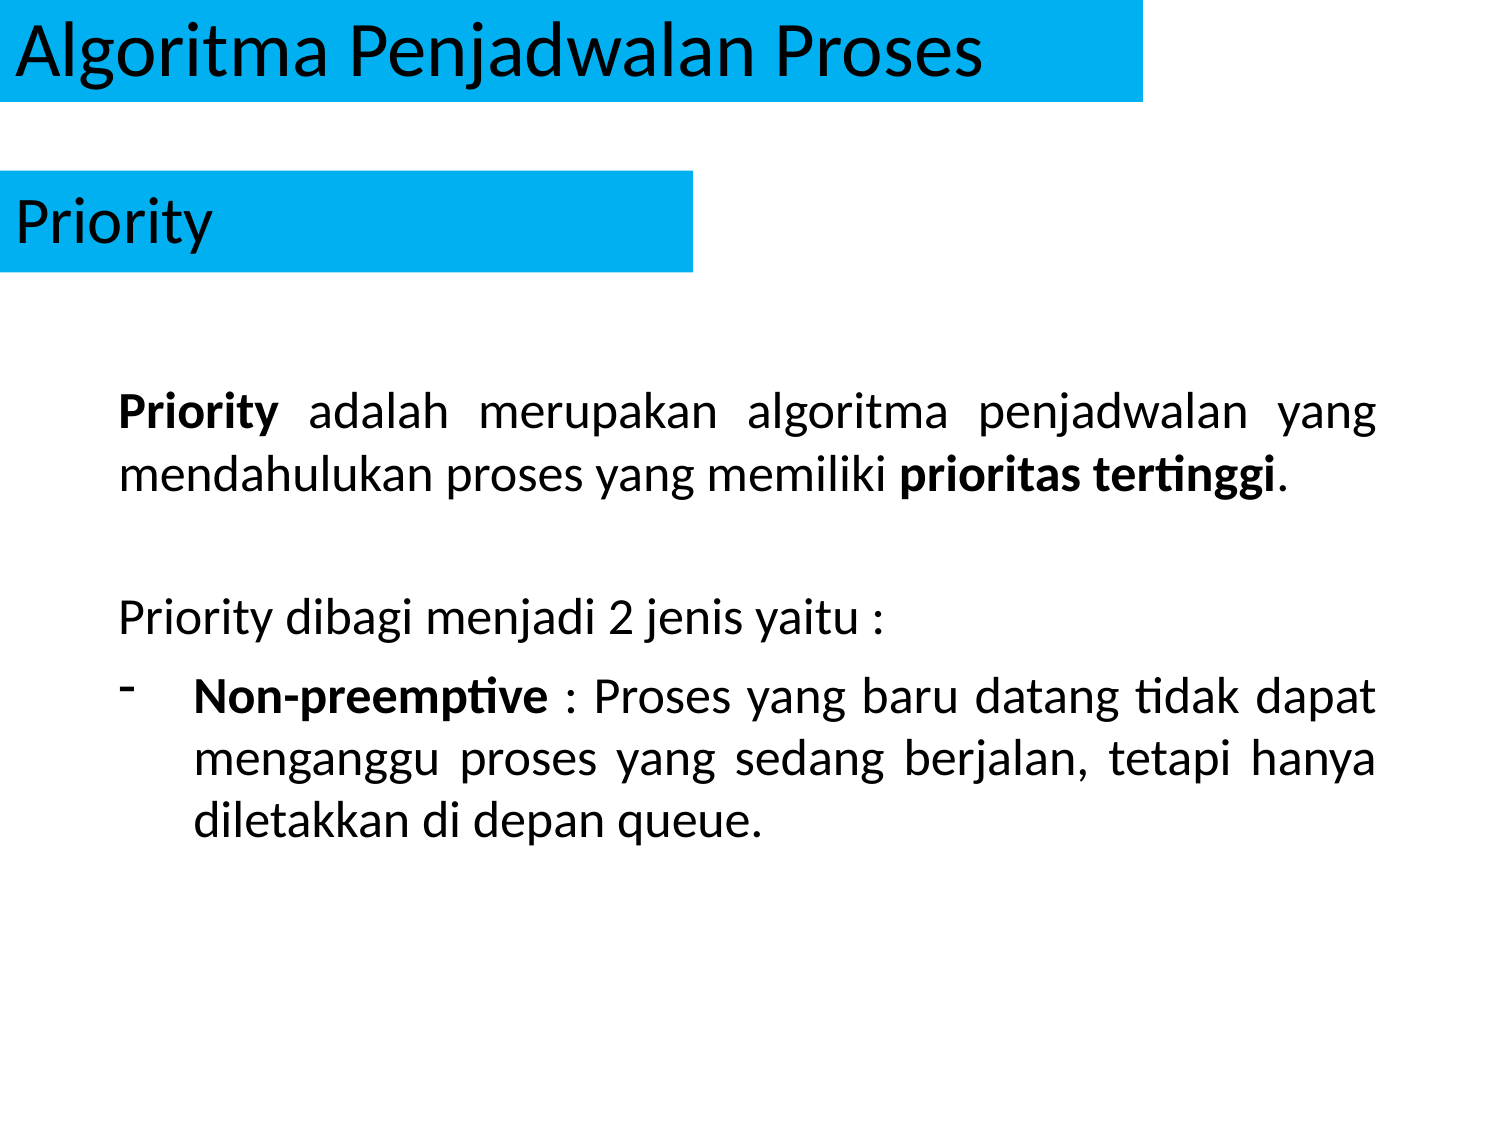

# Algoritma Penjadwalan Proses
Priority
Priority adalah merupakan algoritma penjadwalan yang mendahulukan proses yang memiliki prioritas tertinggi.
Priority dibagi menjadi 2 jenis yaitu :
Non-preemptive : Proses yang baru datang tidak dapat menganggu proses yang sedang berjalan, tetapi hanya diletakkan di depan queue.